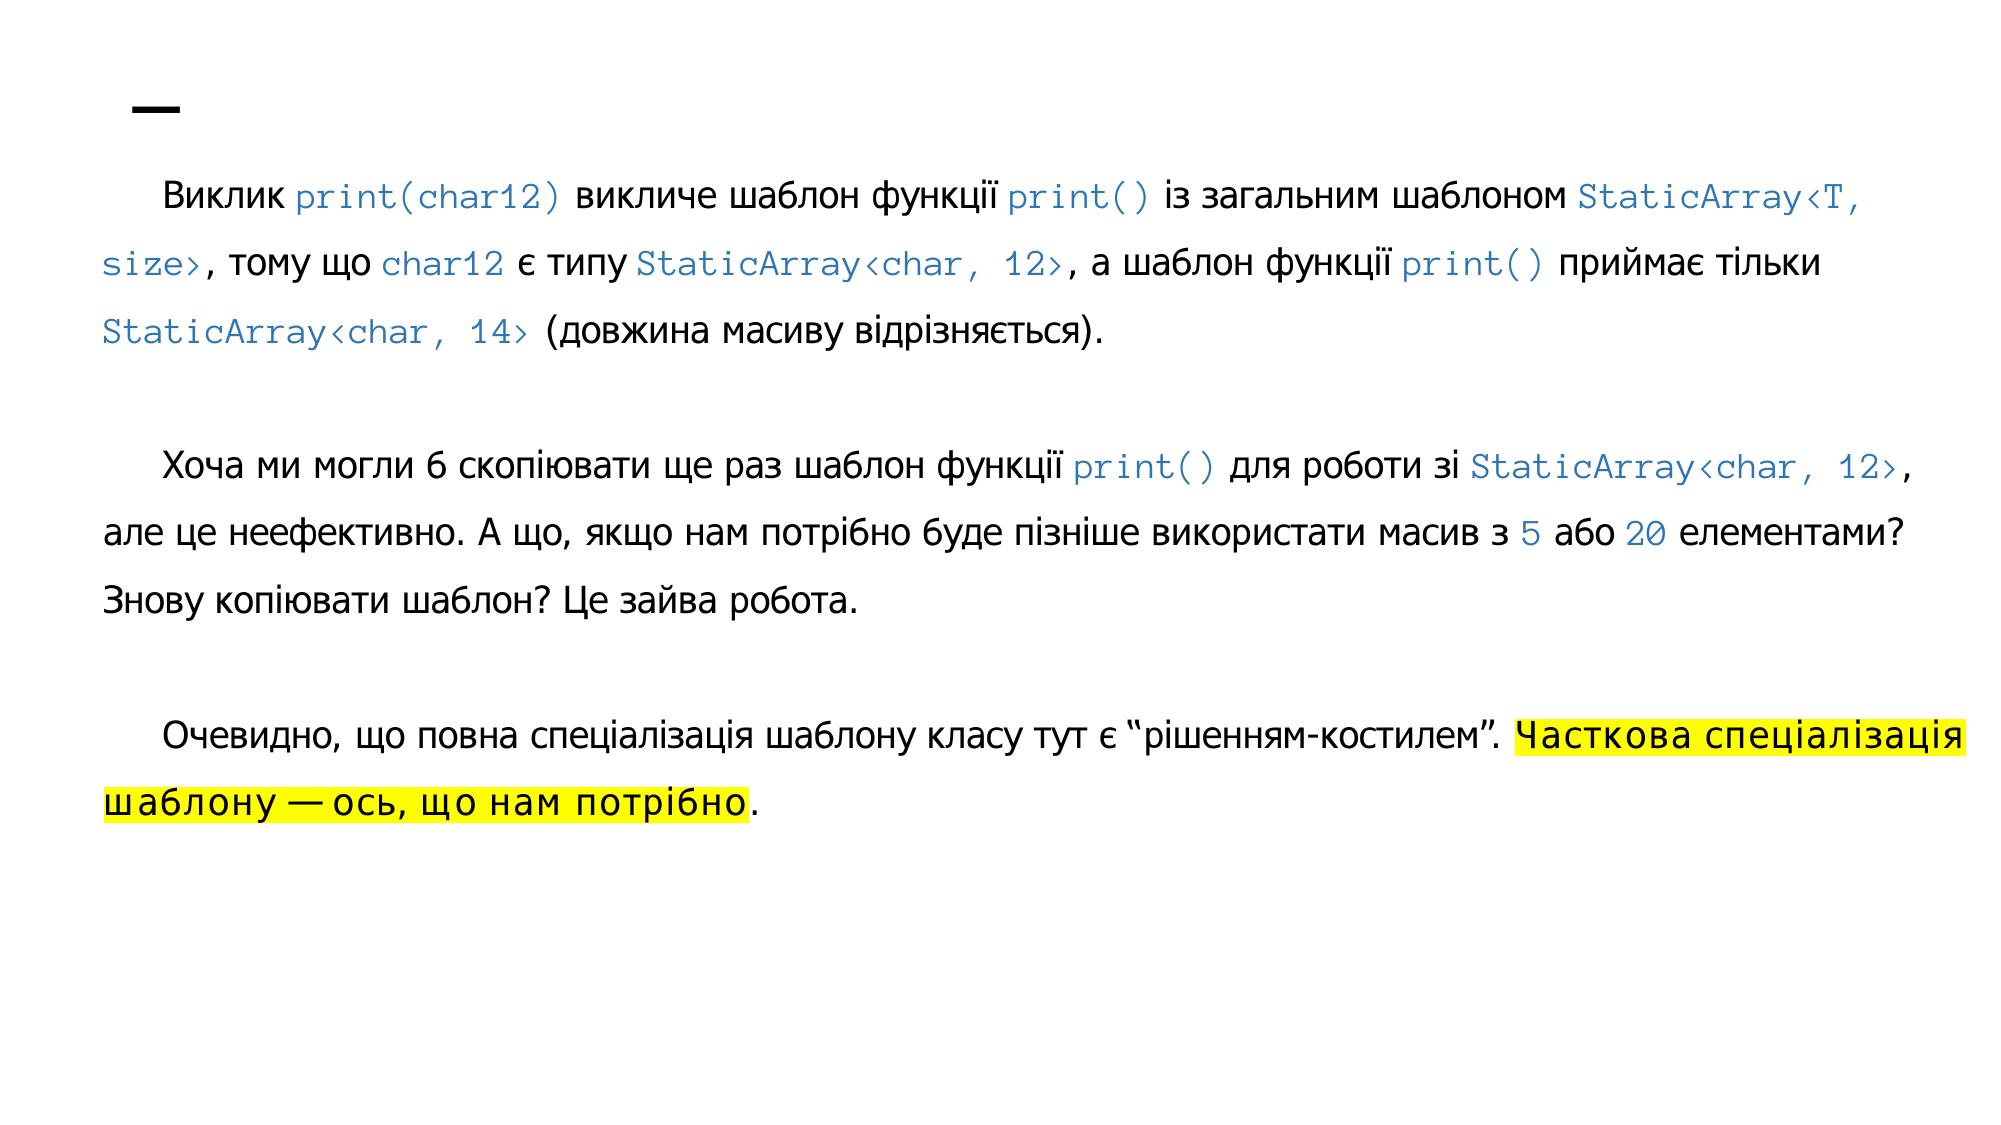

# _
Виклик print(char12) викличе шаблон функції print() із загальним шаблоном StaticArray<T, size>, тому що char12 є типу StaticArray<char, 12>, а шаблон функції print() приймає тільки StaticArray<char, 14> (довжина масиву відрізняється).

Хоча ми могли б скопіювати ще раз шаблон функції print() для роботи зі StaticArray<char, 12>, але це неефективно. А що, якщо нам потрібно буде пізніше використати масив з 5 або 20 елементами? Знову копіювати шаблон? Це зайва робота.

Очевидно, що повна спеціалізація шаблону класу тут є “рішенням-костилем”. Часткова спеціалізація шаблону — ось, що нам потрібно.